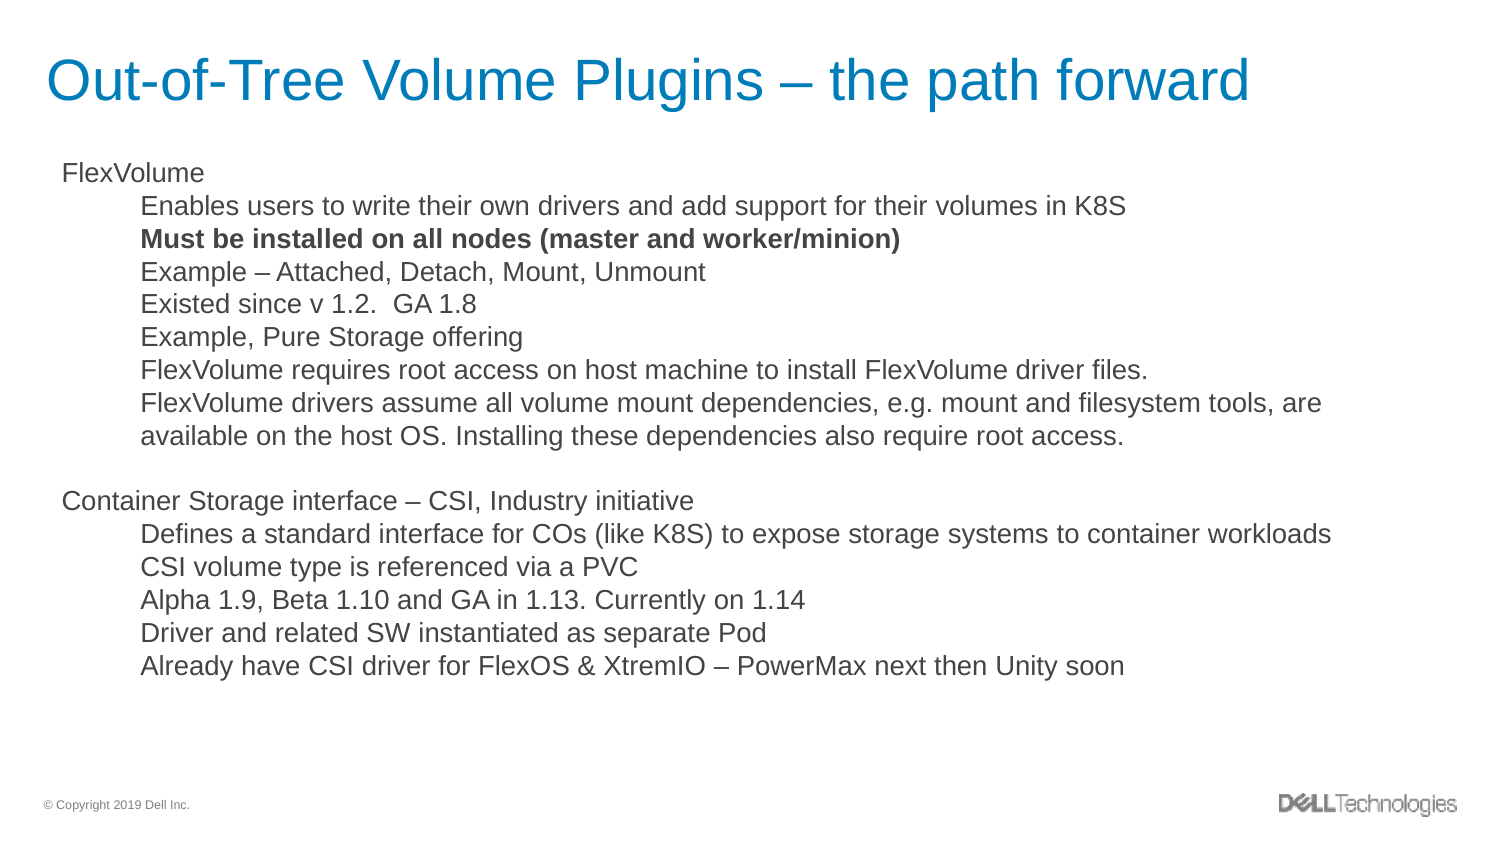

# Out-of-Tree Volume Plugins – the path forward
FlexVolume
Enables users to write their own drivers and add support for their volumes in K8S
Must be installed on all nodes (master and worker/minion)
Example – Attached, Detach, Mount, Unmount
Existed since v 1.2.  GA 1.8
Example, Pure Storage offering
FlexVolume requires root access on host machine to install FlexVolume driver files.
FlexVolume drivers assume all volume mount dependencies, e.g. mount and filesystem tools, are available on the host OS. Installing these dependencies also require root access.

Container Storage interface – CSI, Industry initiative
Defines a standard interface for COs (like K8S) to expose storage systems to container workloads
CSI volume type is referenced via a PVC
Alpha 1.9, Beta 1.10 and GA in 1.13. Currently on 1.14
Driver and related SW instantiated as separate Pod
Already have CSI driver for FlexOS & XtremIO – PowerMax next then Unity soon